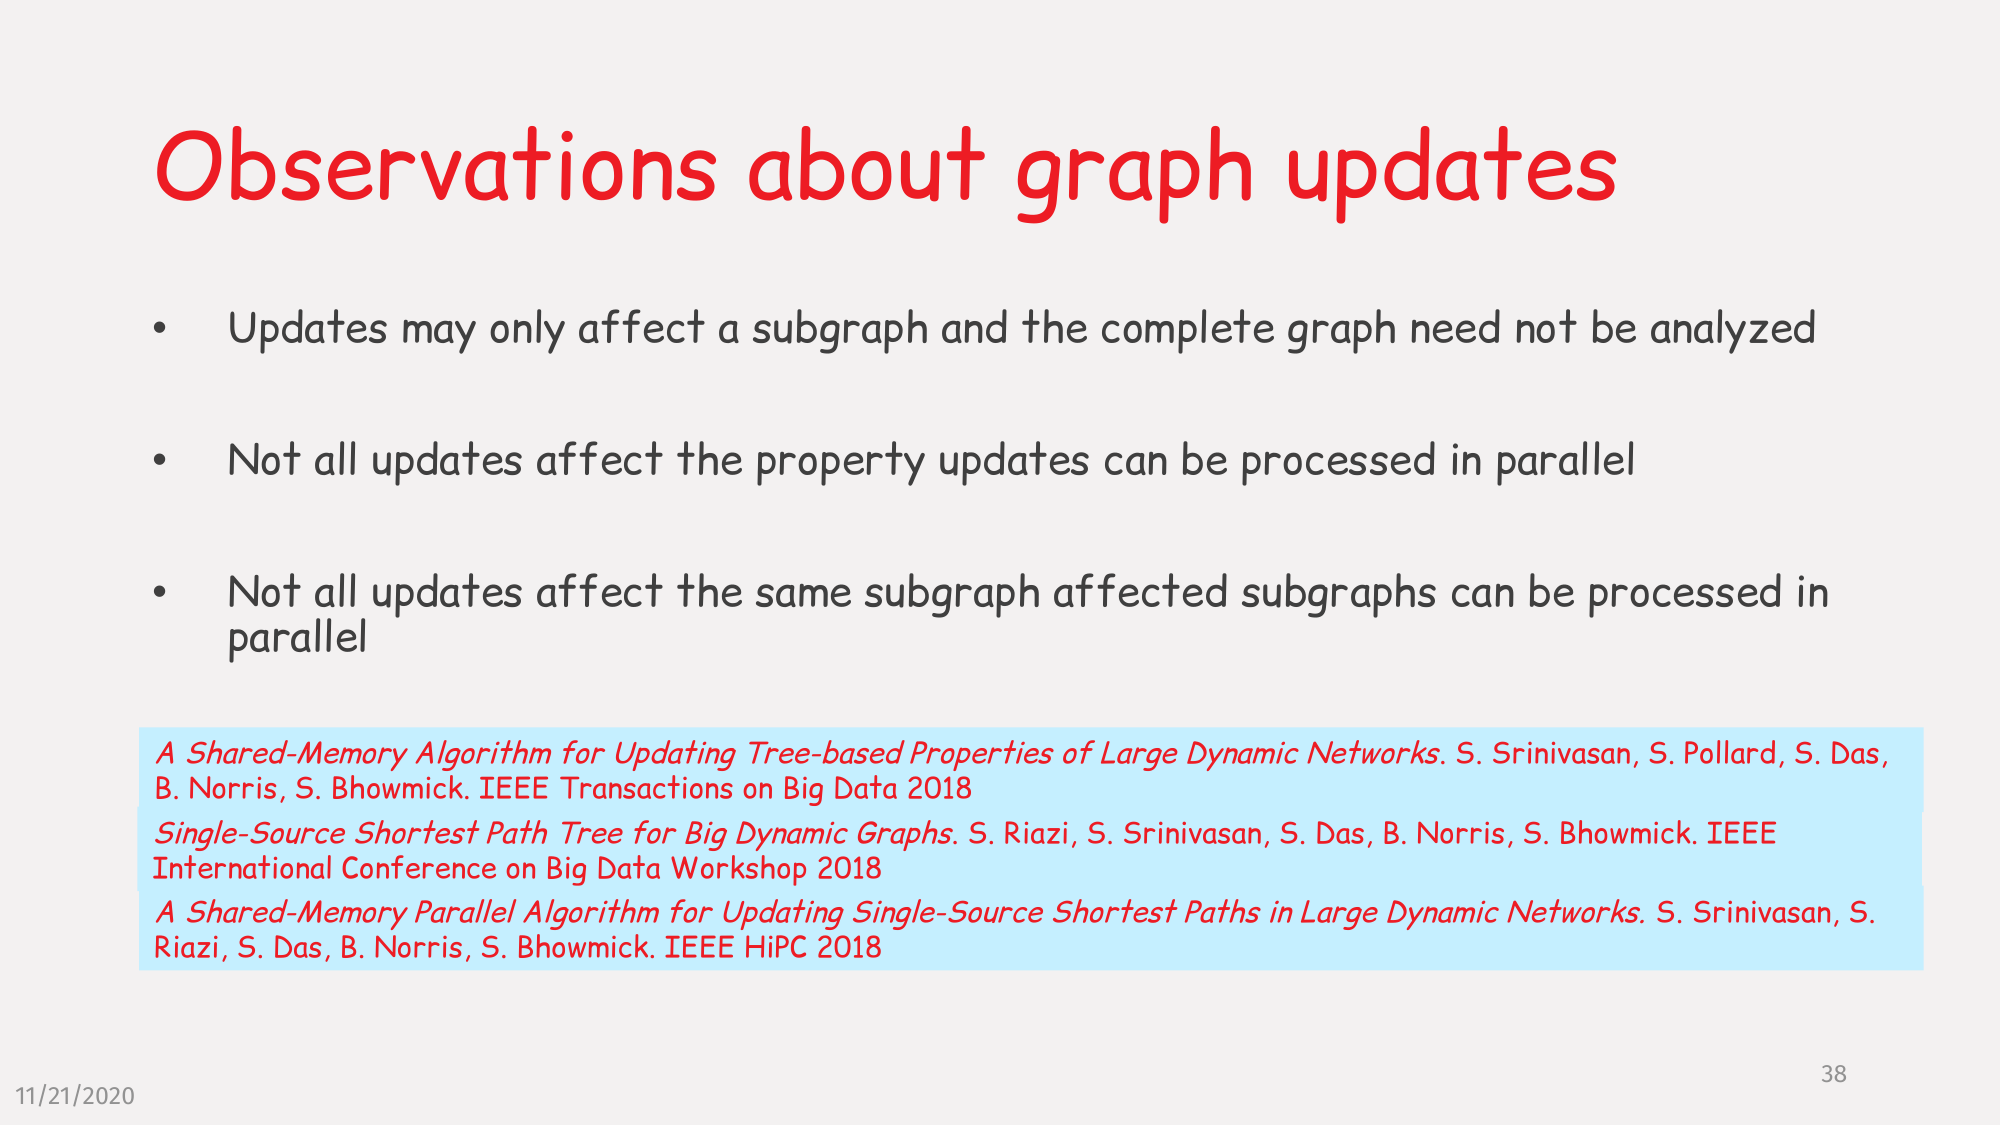

# Observations about graph updates
Updates may only affect a subgraph and the complete graph need not be analyzed

Not all updates affect the property updates can be processed in parallel

Not all updates affect the same subgraph affected subgraphs can be processed in parallel
A Shared-Memory Algorithm for Updating Tree-based Properties of Large Dynamic Networks. S. Srinivasan, S. Pollard, S. Das, B. Norris, S. Bhowmick. IEEE Transactions on Big Data 2018
Single-Source Shortest Path Tree for Big Dynamic Graphs. S. Riazi, S. Srinivasan, S. Das, B. Norris, S. Bhowmick. IEEE International Conference on Big Data Workshop 2018
A Shared-Memory Parallel Algorithm for Updating Single-Source Shortest Paths in Large Dynamic Networks. S. Srinivasan, S. Riazi, S. Das, B. Norris, S. Bhowmick. IEEE HiPC 2018
38
11/21/2020